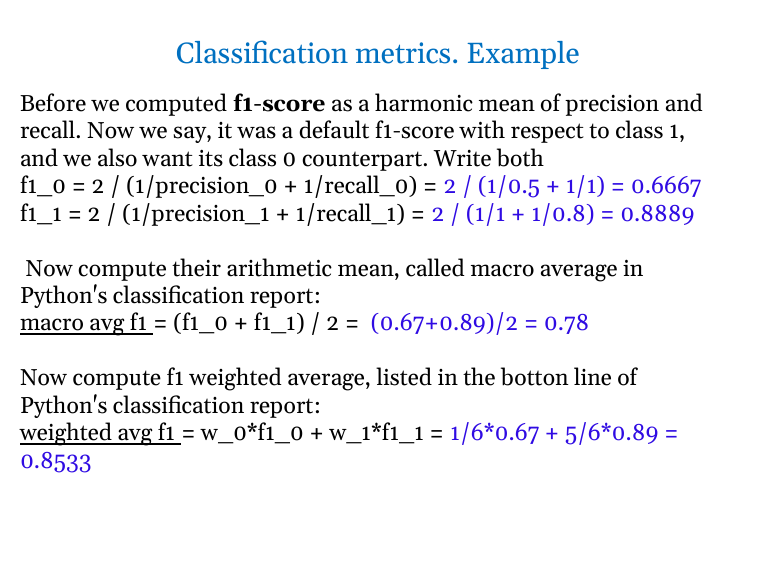

# Classification metrics. Example
Before we computed f1-score as a harmonic mean of precision and recall. Now we say, it was a default f1-score with respect to class 1, and we also want its class 0 counterpart. Write both
f1_0 = 2 / (1/precision_0 + 1/recall_0) = 2 / (1/0.5 + 1/1) = 0.6667
f1_1 = 2 / (1/precision_1 + 1/recall_1) = 2 / (1/1 + 1/0.8) = 0.8889

 Now compute their arithmetic mean, called macro average in Python's classification report:
macro avg f1 = (f1_0 + f1_1) / 2 =  (0.67+0.89)/2 = 0.78

Now compute f1 weighted average, listed in the botton line of Python's classification report:
weighted avg f1 = w_0*f1_0 + w_1*f1_1 = 1/6*0.67 + 5/6*0.89 = 0.8533